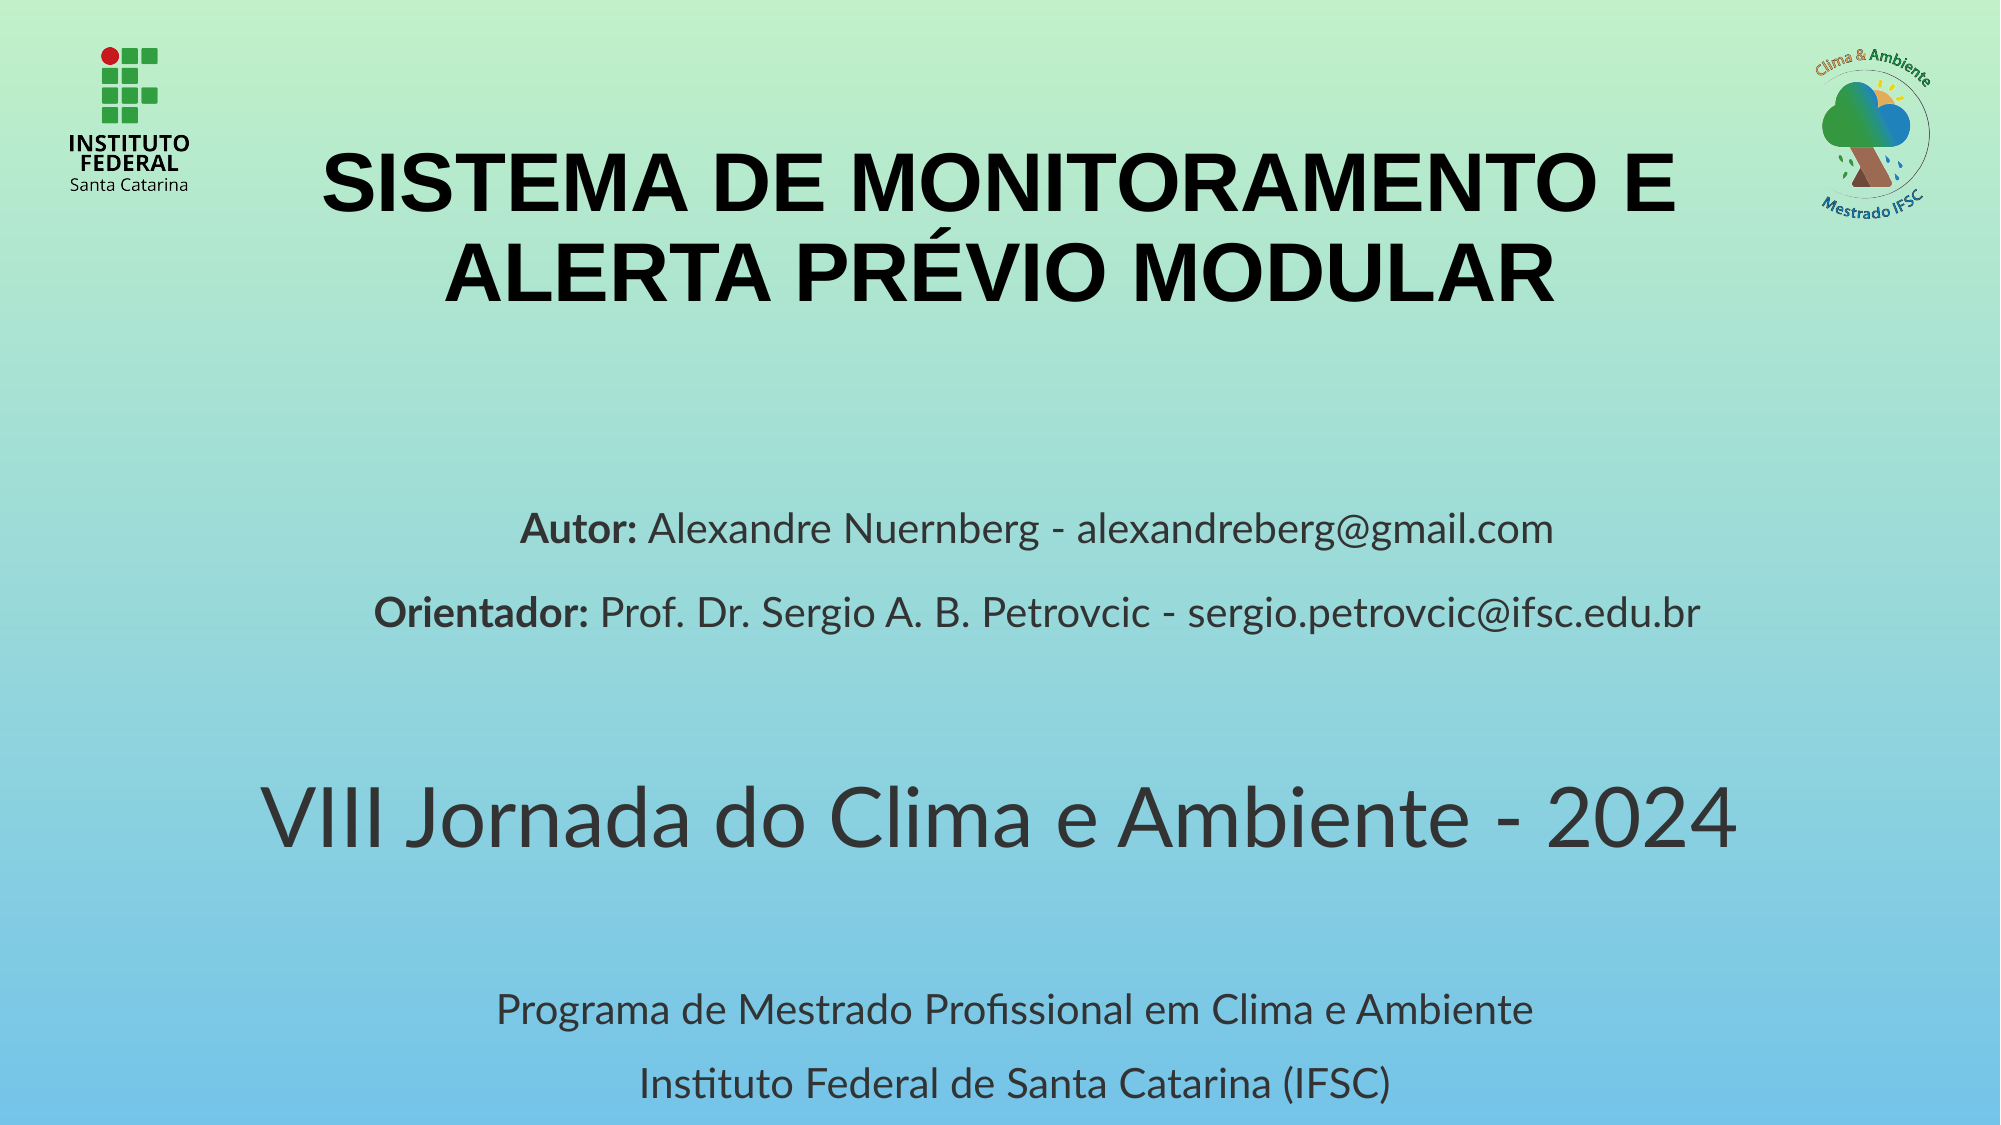

# SISTEMA DE MONITORAMENTO E ALERTA PRÉVIO MODULAR

Autor: Alexandre Nuernberg - alexandreberg@gmail.com
Orientador: Prof. Dr. Sergio A. B. Petrovcic - sergio.petrovcic@ifsc.edu.br

VIII Jornada do Clima e Ambiente - 2024
Programa de Mestrado Profissional em Clima e Ambiente
Instituto Federal de Santa Catarina (IFSC)